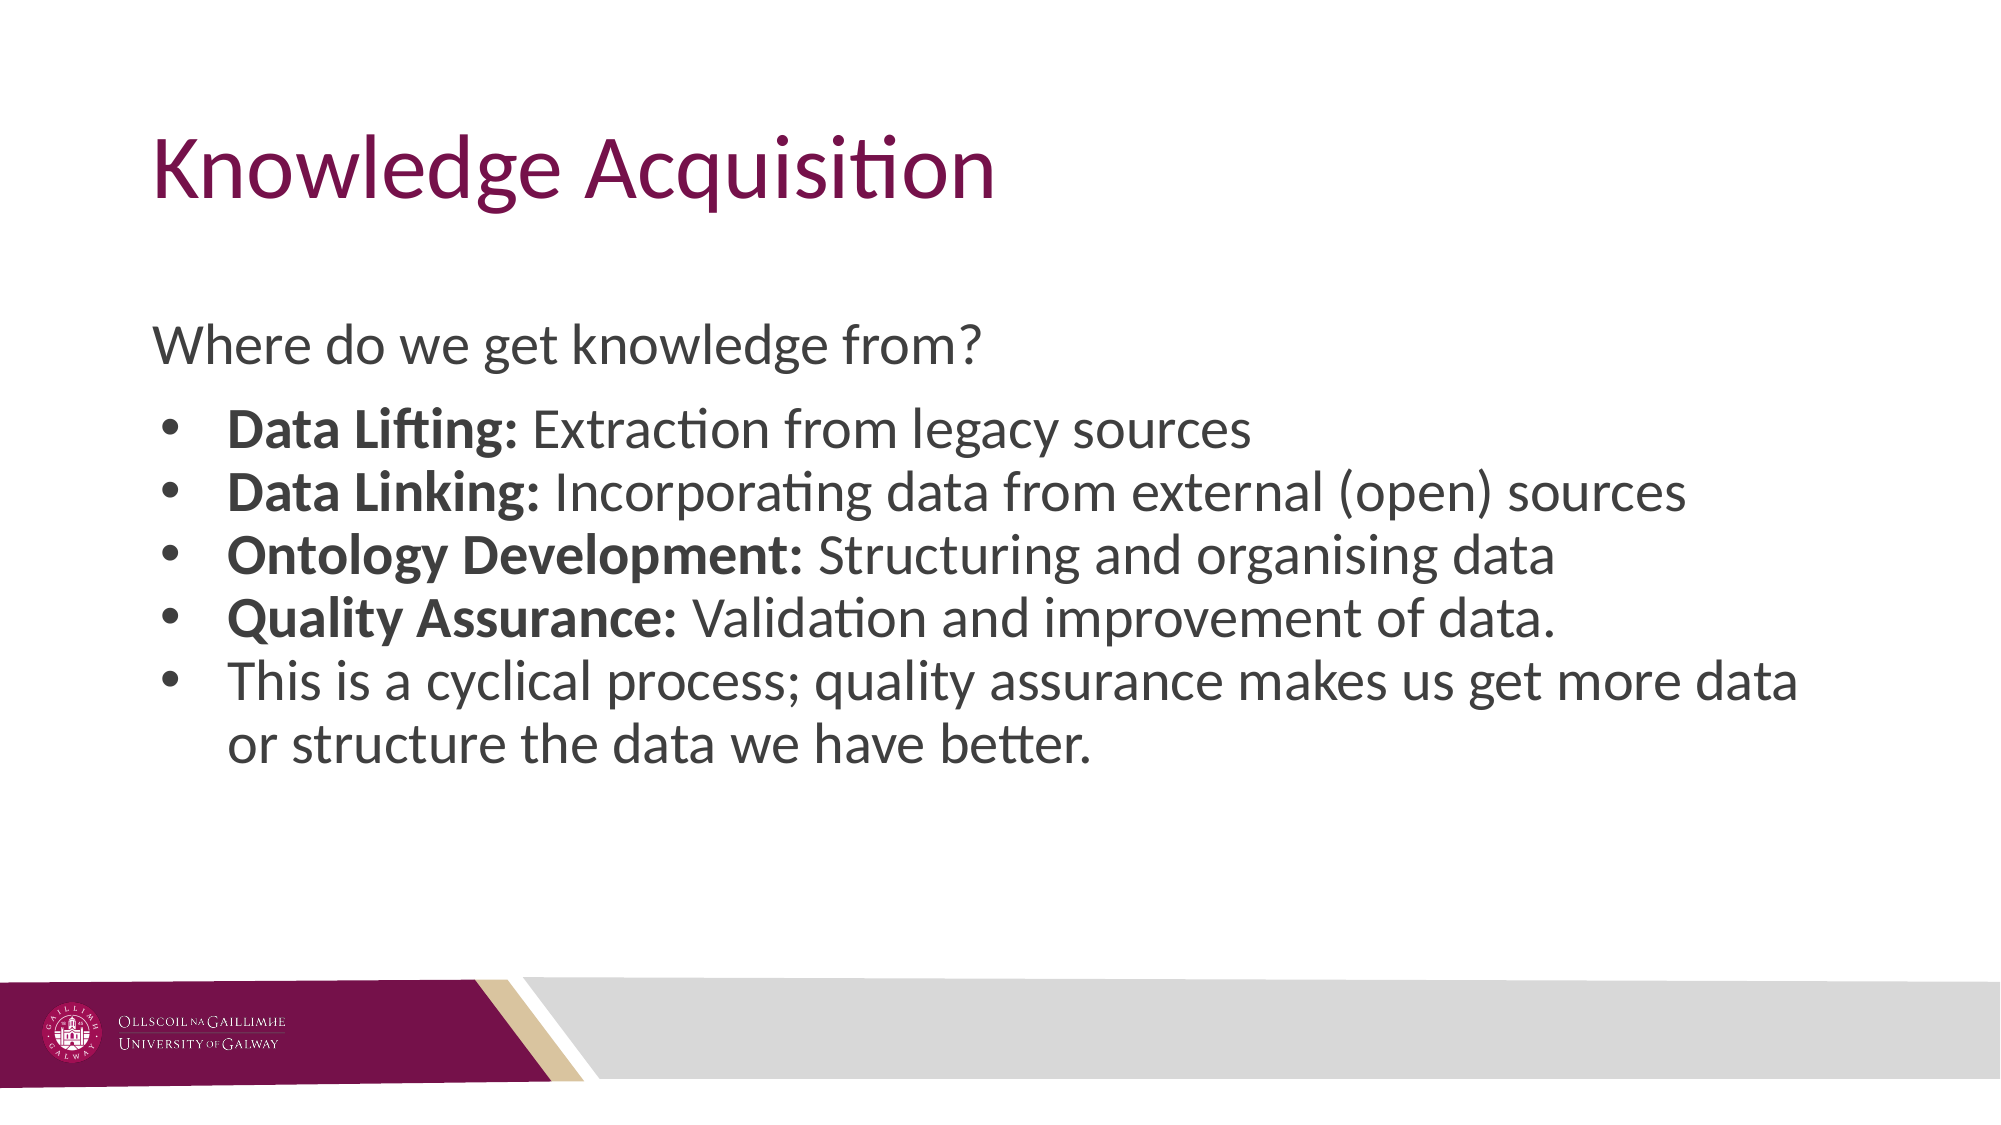

# Knowledge Acquisition
Where do we get knowledge from?
Data Lifting: Extraction from legacy sources
Data Linking: Incorporating data from external (open) sources
Ontology Development: Structuring and organising data
Quality Assurance: Validation and improvement of data.
This is a cyclical process; quality assurance makes us get more data or structure the data we have better.